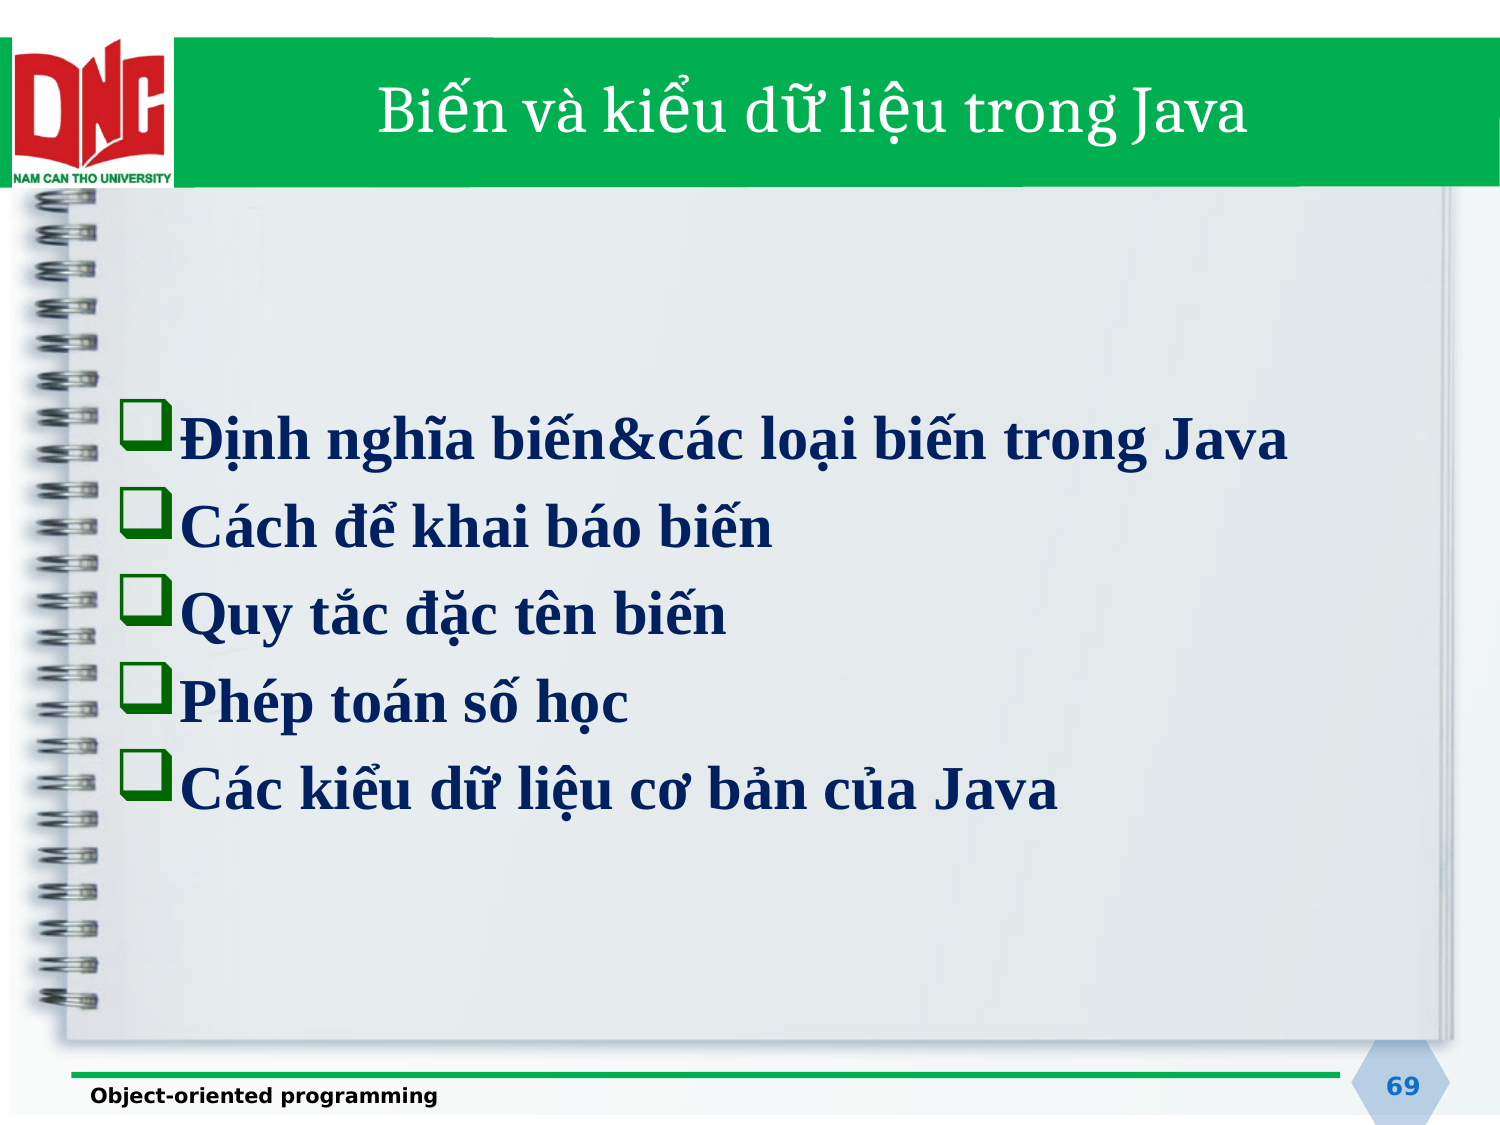

# Biến và kiểu dữ liệu trong Java
Định nghĩa biến&các loại biến trong Java
Cách để khai báo biến
Quy tắc đặc tên biến
Phép toán số học
Các kiểu dữ liệu cơ bản của Java
69
Object-oriented programming